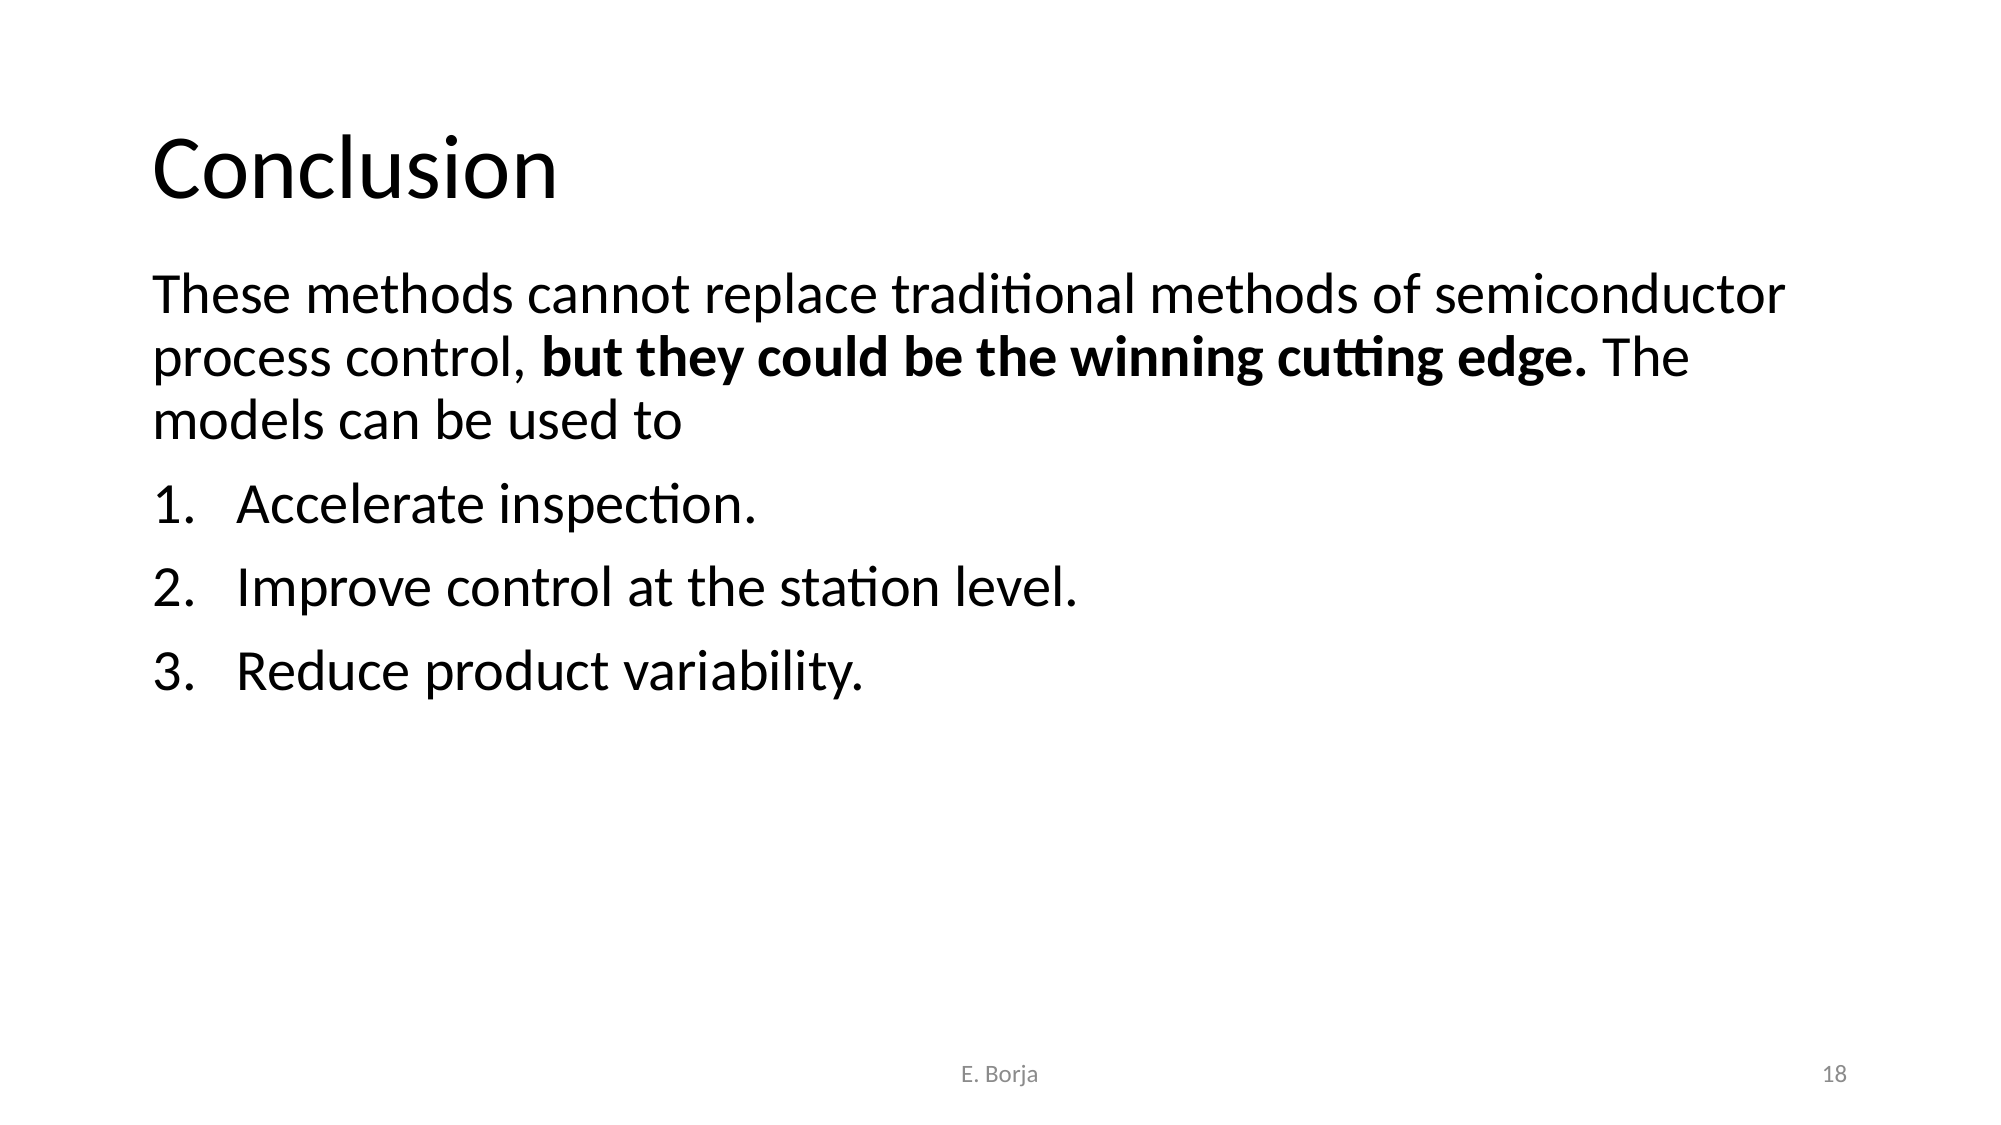

# Conclusion
These methods cannot replace traditional methods of semiconductor process control, but they could be the winning cutting edge. The models can be used to
Accelerate inspection.
Improve control at the station level.
Reduce product variability.
E. Borja
18